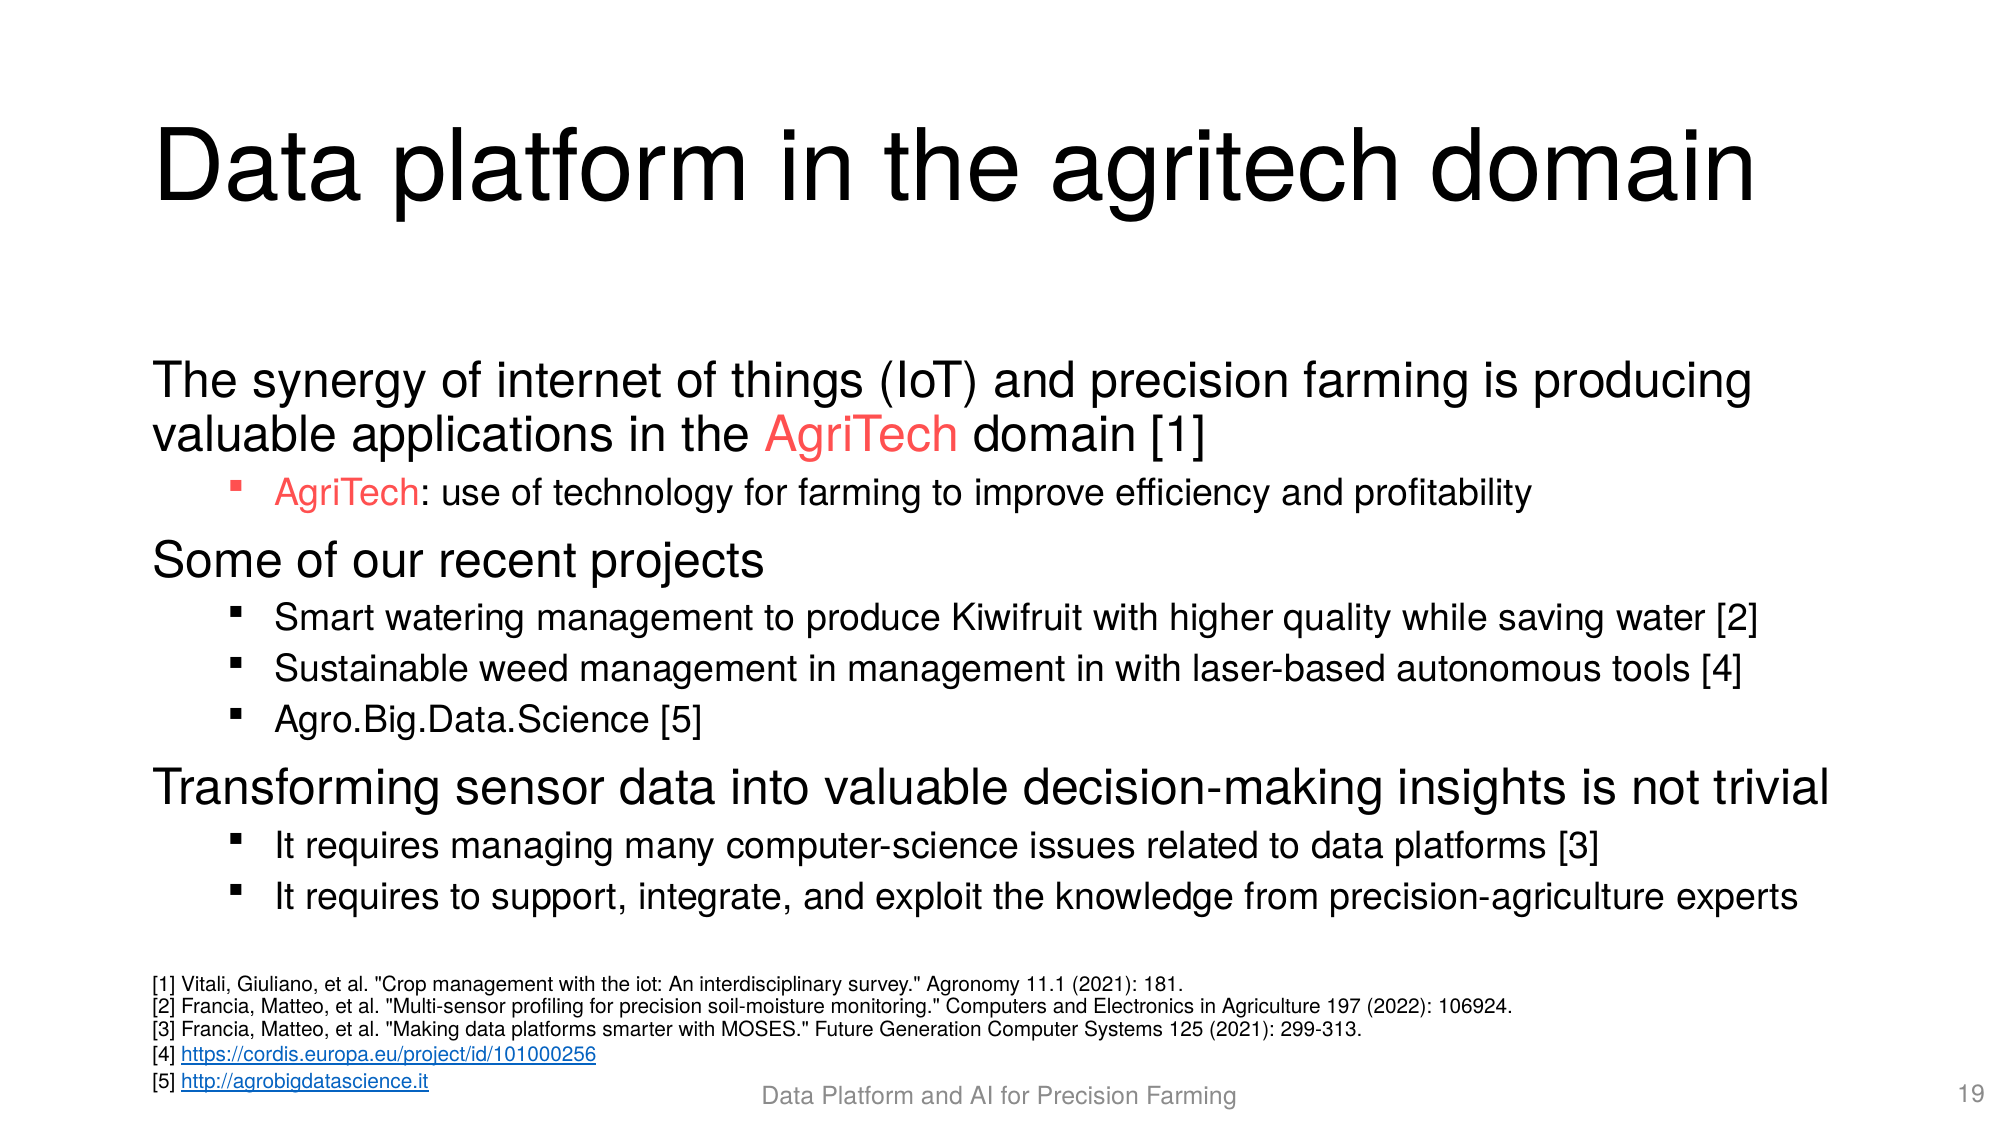

# Data platform in the agritech domain
The synergy of internet of things (IoT) and precision farming is producing valuable applications in the AgriTech domain [1]
AgriTech: use of technology for farming to improve efficiency and profitability
Some of our recent projects
Smart watering management to produce Kiwifruit with higher quality while saving water [2]
Sustainable weed management in management in with laser-based autonomous tools [4]
Agro.Big.Data.Science [5]
Transforming sensor data into valuable decision-making insights is not trivial
It requires managing many computer-science issues related to data platforms [3]
It requires to support, integrate, and exploit the knowledge from precision-agriculture experts
[1] Vitali, Giuliano, et al. "Crop management with the iot: An interdisciplinary survey." Agronomy 11.1 (2021): 181.
[2] Francia, Matteo, et al. "Multi-sensor profiling for precision soil-moisture monitoring." Computers and Electronics in Agriculture 197 (2022): 106924.
[3] Francia, Matteo, et al. "Making data platforms smarter with MOSES." Future Generation Computer Systems 125 (2021): 299-313.
[4] https://cordis.europa.eu/project/id/101000256
[5] http://agrobigdatascience.it
19